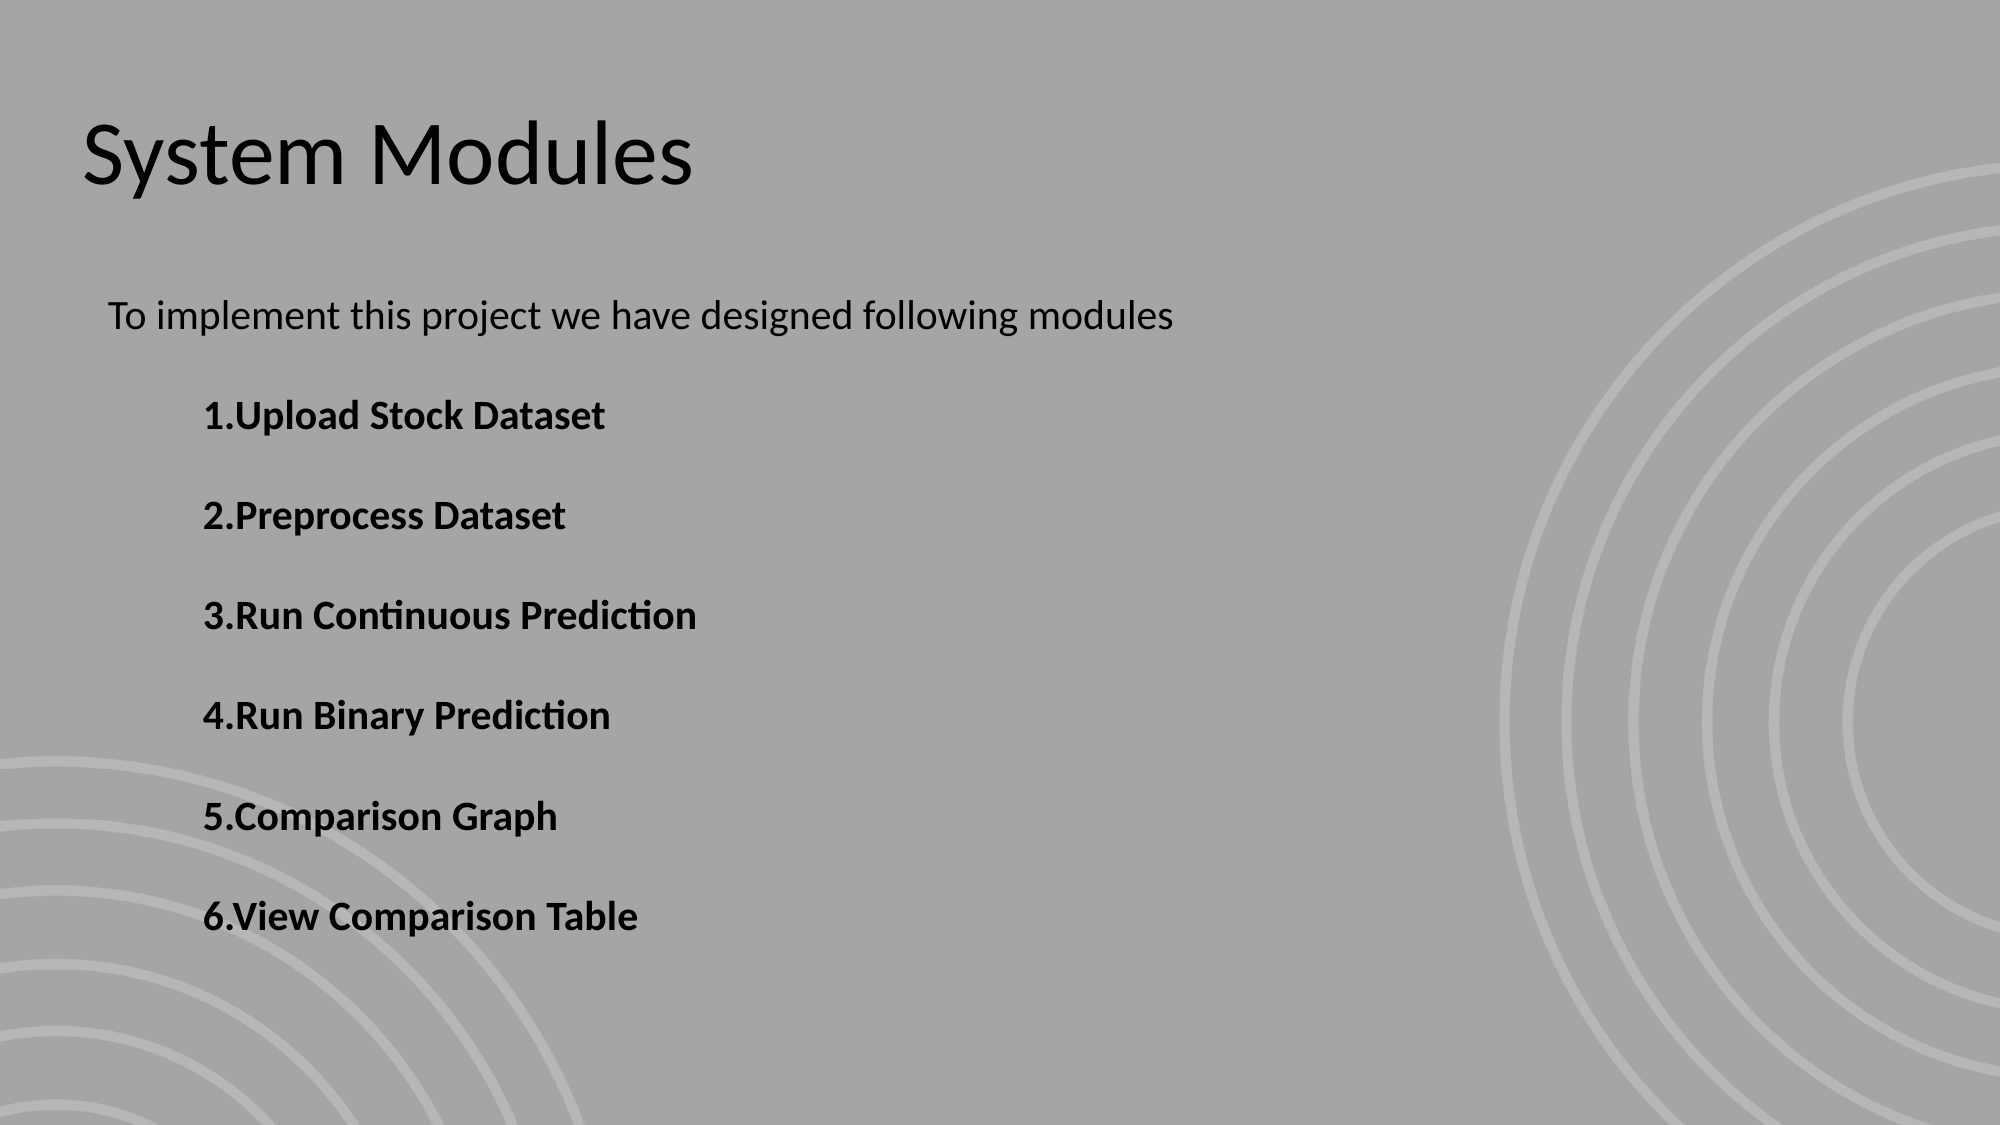

# System Modules
 To implement this project we have designed following modules

           1.Upload Stock Dataset

           2.Preprocess Dataset

           3.Run Continuous Prediction

           4.Run Binary Prediction

           5.Comparison Graph

           6.View Comparison Table